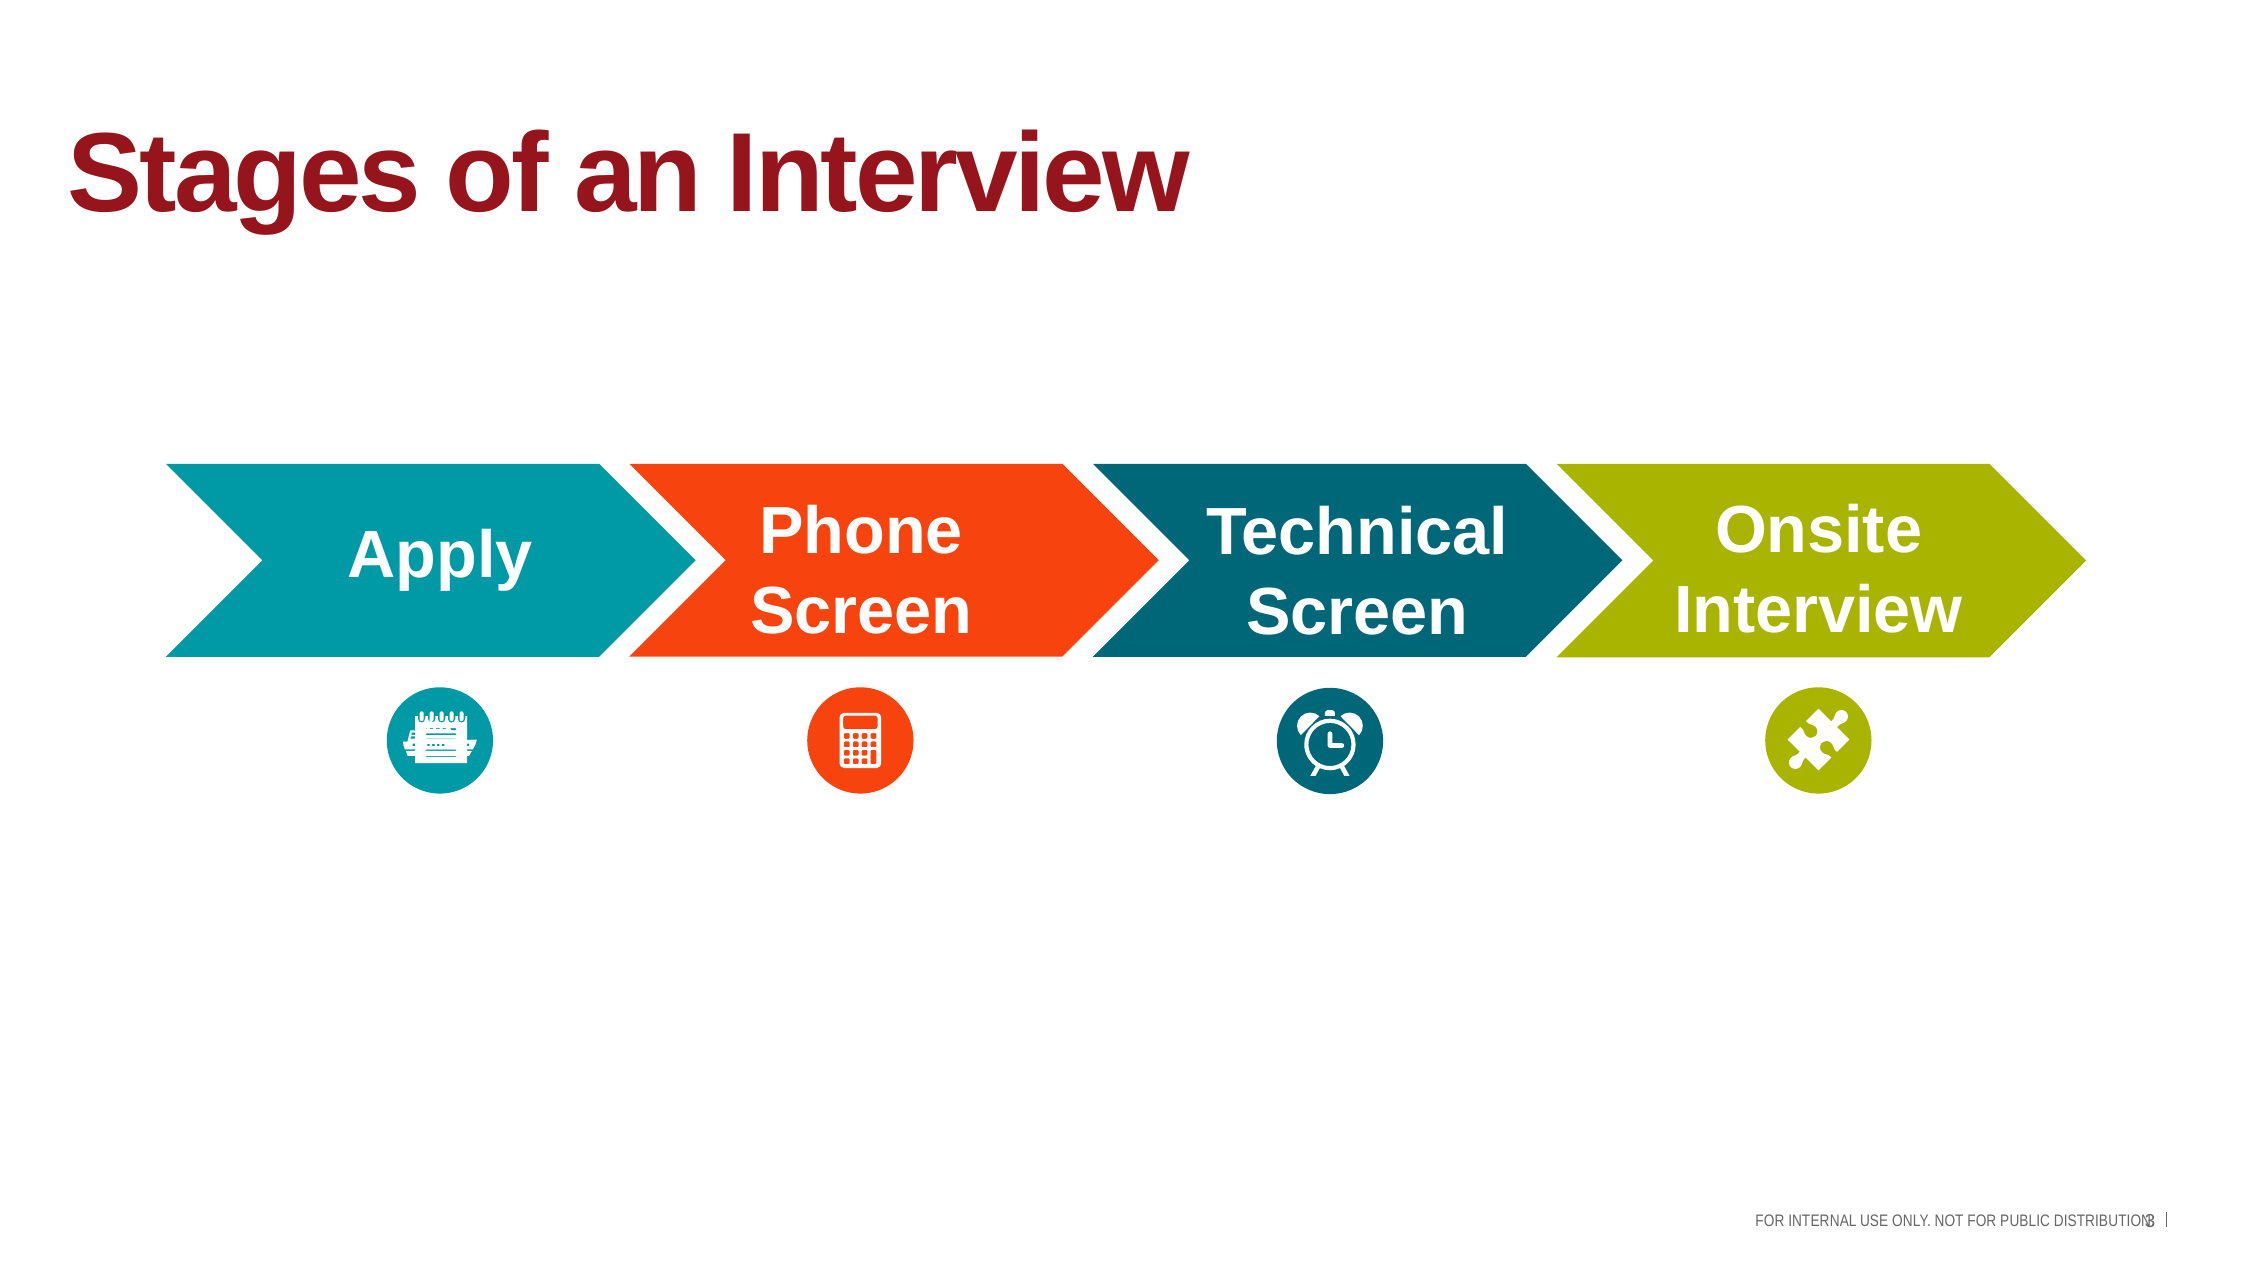

Stages of an Interview

Onsite Interview
Phone Screen
Technical Screen

Apply